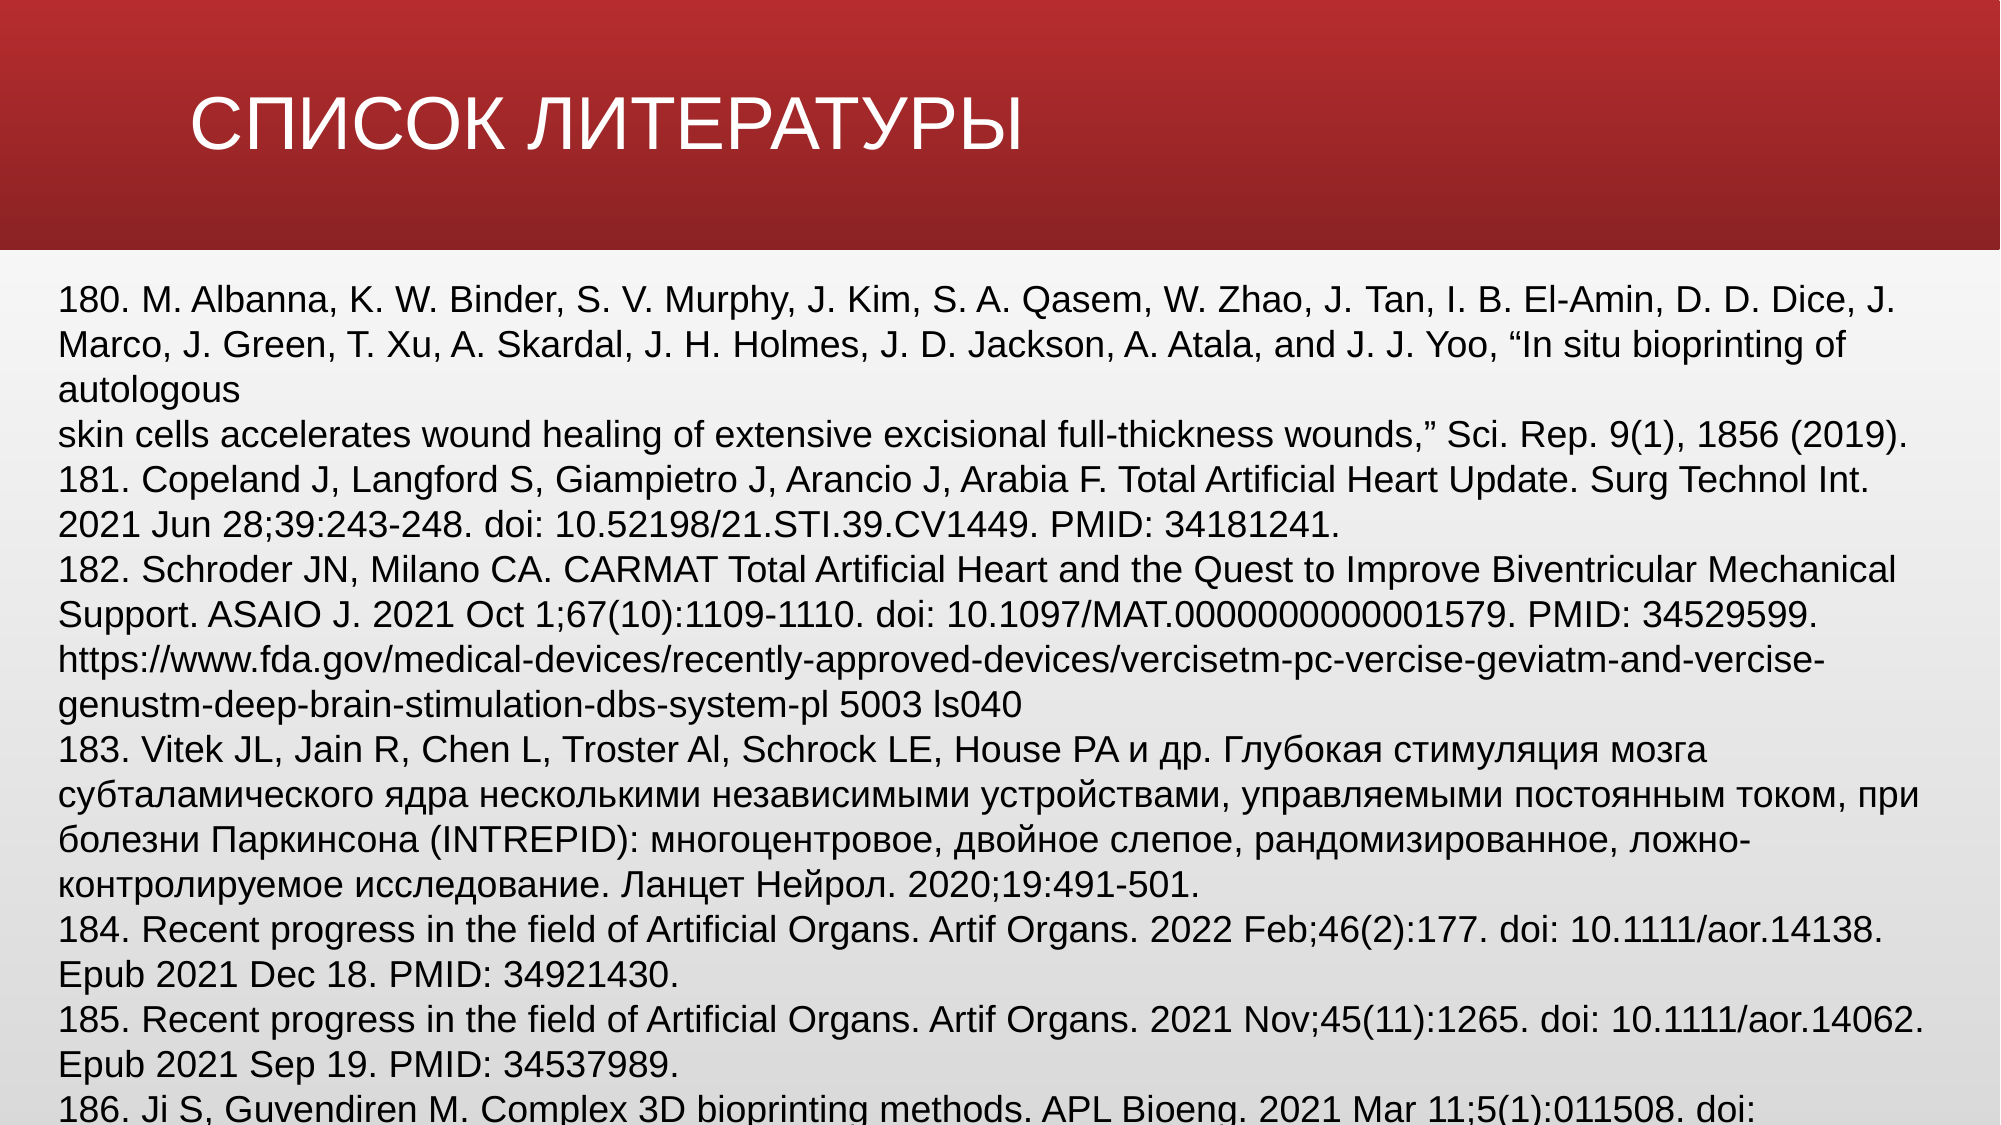

# СПИСОК ЛИТЕРАТУРЫ
180. M. Albanna, K. W. Binder, S. V. Murphy, J. Kim, S. A. Qasem, W. Zhao, J. Tan, I. B. El-Amin, D. D. Dice, J. Marco, J. Green, T. Xu, A. Skardal, J. H. Holmes, J. D. Jackson, A. Atala, and J. J. Yoo, “In situ bioprinting of autologous
skin cells accelerates wound healing of extensive excisional full-thickness wounds,” Sci. Rep. 9(1), 1856 (2019).
181. Copeland J, Langford S, Giampietro J, Arancio J, Arabia F. Total Artificial Heart Update. Surg Technol Int. 2021 Jun 28;39:243-248. doi: 10.52198/21.STI.39.CV1449. PMID: 34181241.
182. Schroder JN, Milano CA. CARMAT Total Artificial Heart and the Quest to Improve Biventricular Mechanical Support. ASAIO J. 2021 Oct 1;67(10):1109-1110. doi: 10.1097/MAT.0000000000001579. PMID: 34529599.
https://www.fda.gov/medical-devices/recently-approved-devices/vercisetm-pc-vercise-geviatm-and-vercise-genustm-deep-brain-stimulation-dbs-system-pl 5003 ls040
183. Vitek JL, Jain R, Chen L, Troster Al, Schrock LE, House PA и др. Глубокая стимуляция мозга субталамического ядра несколькими независимыми устройствами, управляемыми постоянным током, при болезни Паркинсона (INTREPID): многоцентровое, двойное слепое, рандомизированное, ложно-контролируемое исследование. Ланцет Нейрол. 2020;19:491-501.
184. Recent progress in the field of Artificial Organs. Artif Organs. 2022 Feb;46(2):177. doi: 10.1111/aor.14138. Epub 2021 Dec 18. PMID: 34921430.
185. Recent progress in the field of Artificial Organs. Artif Organs. 2021 Nov;45(11):1265. doi: 10.1111/aor.14062. Epub 2021 Sep 19. PMID: 34537989.
186. Ji S, Guvendiren M. Complex 3D bioprinting methods. APL Bioeng. 2021 Mar 11;5(1):011508. doi: 10.1063/5.0034901. PMID: 33728391; PMCID: PMC7954578.